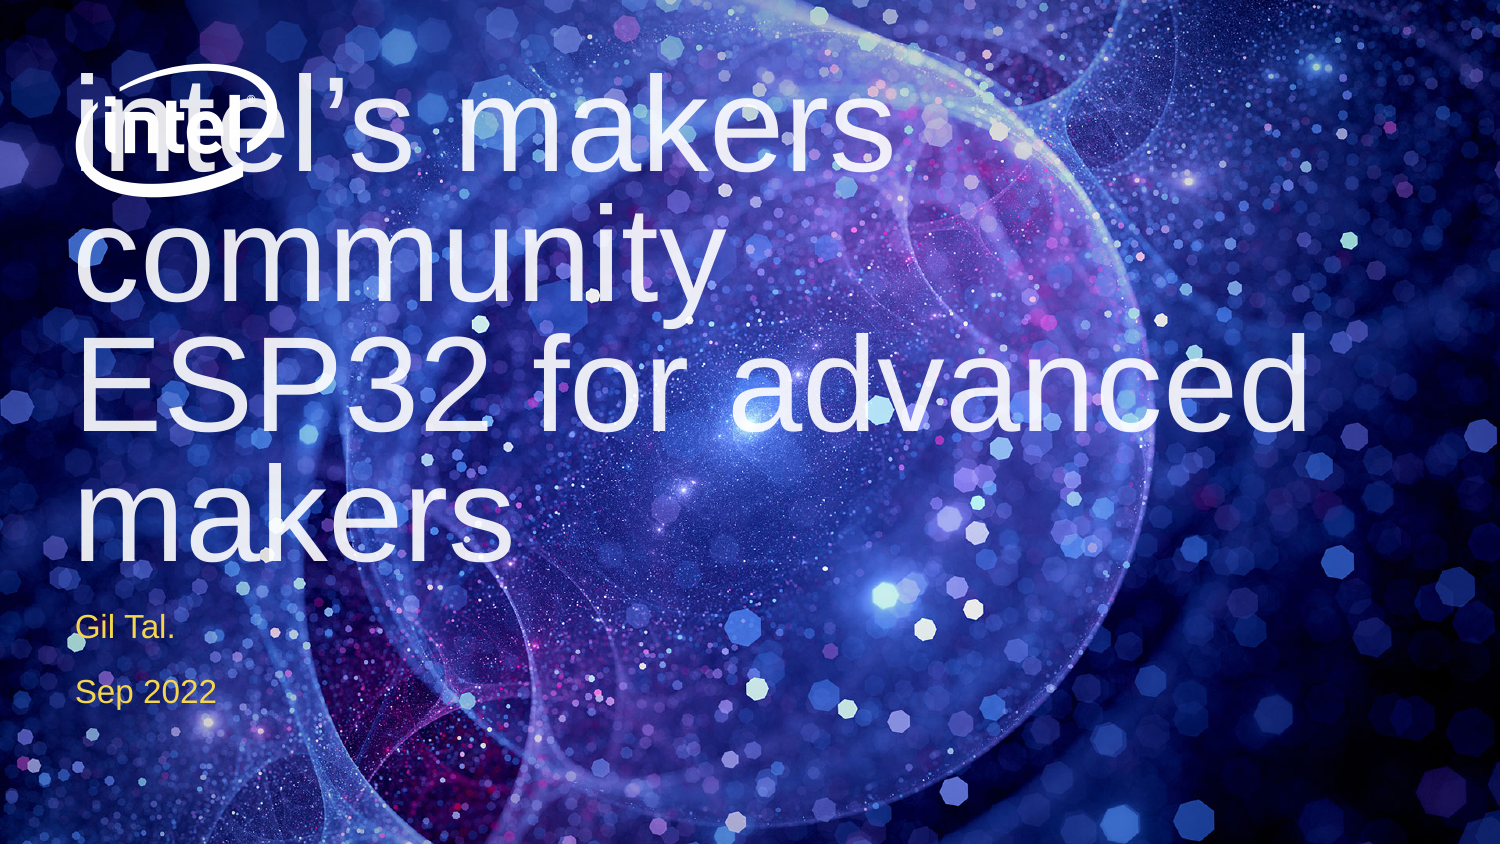

# intel’s makers community ESP32 for advanced makers
Gil Tal.
Sep 2022